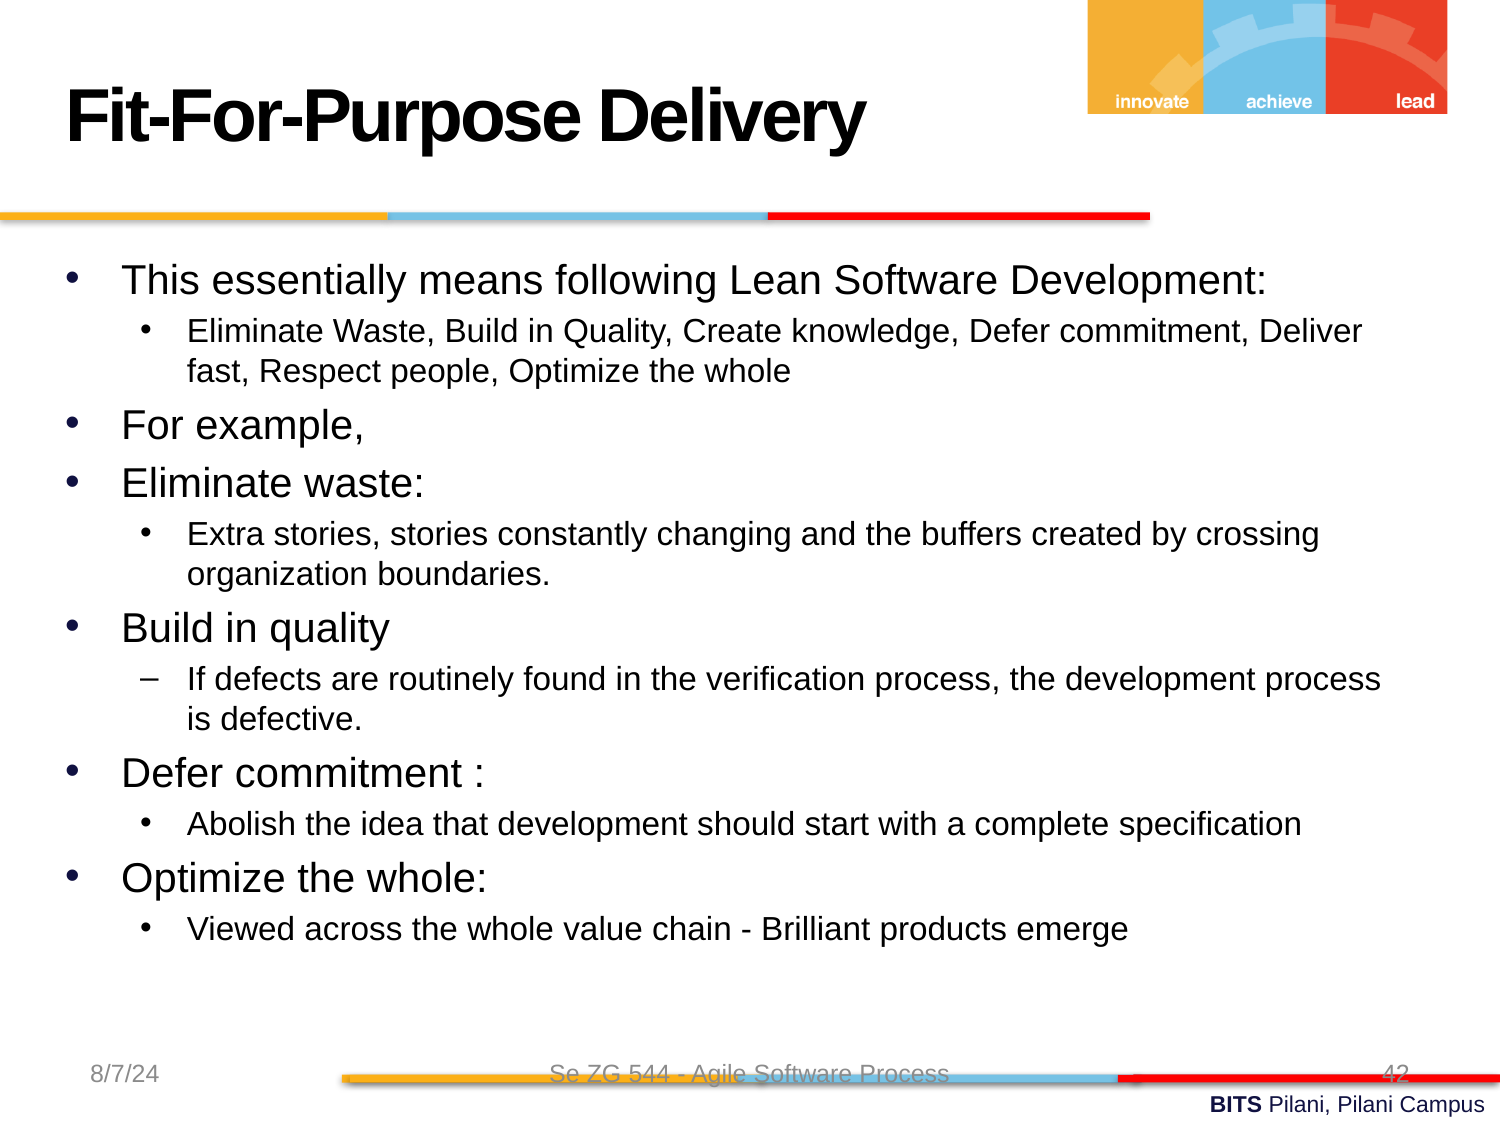

Fit-For-Purpose Delivery
This essentially means following Lean Software Development:
Eliminate Waste, Build in Quality, Create knowledge, Defer commitment, Deliver fast, Respect people, Optimize the whole
For example,
Eliminate waste:
Extra stories, stories constantly changing and the buffers created by crossing organization boundaries.
Build in quality
If defects are routinely found in the verification process, the development process is defective.
Defer commitment :
Abolish the idea that development should start with a complete specification
Optimize the whole:
Viewed across the whole value chain - Brilliant products emerge
8/7/24
Se ZG 544 - Agile Software Process
42